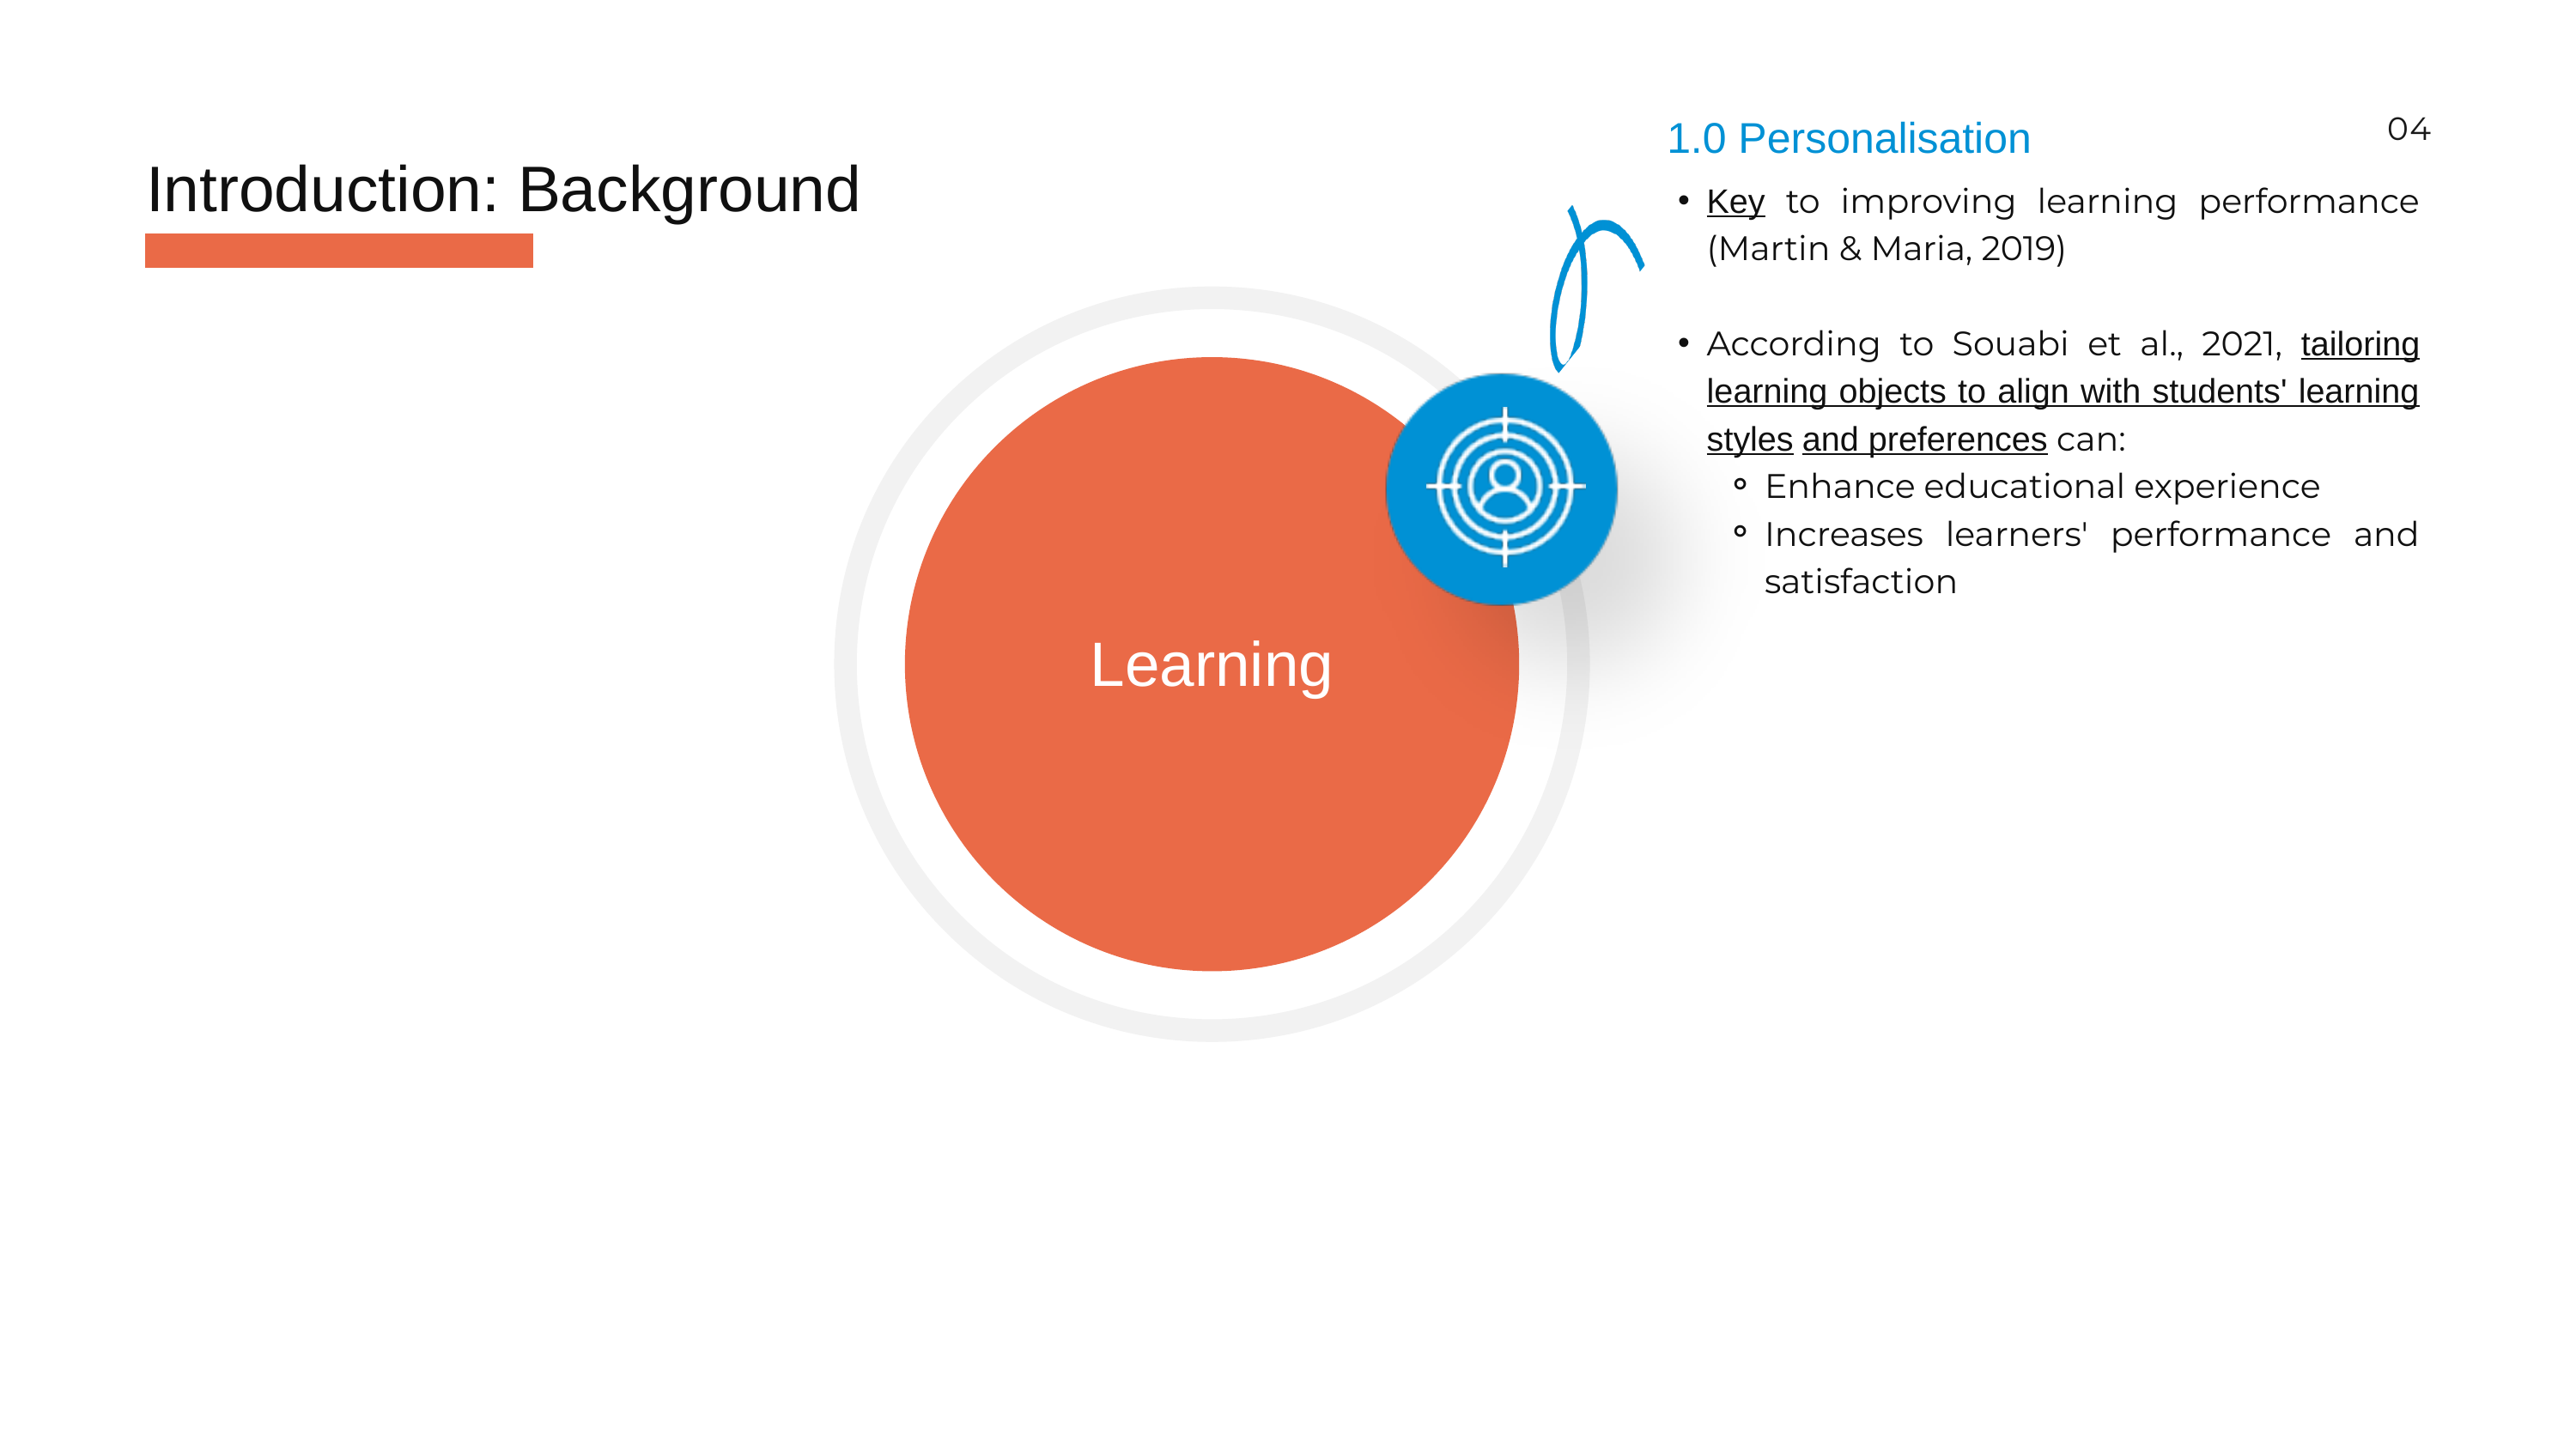

2.0
04
1.0 Personalisation
Introduction: Background
Key to improving learning performance (Martin & Maria, 2019)

According to Souabi et al., 2021, tailoring learning objects to align with students' learning styles and preferences can:
Enhance educational experience
Increases learners' performance and satisfaction

Learning